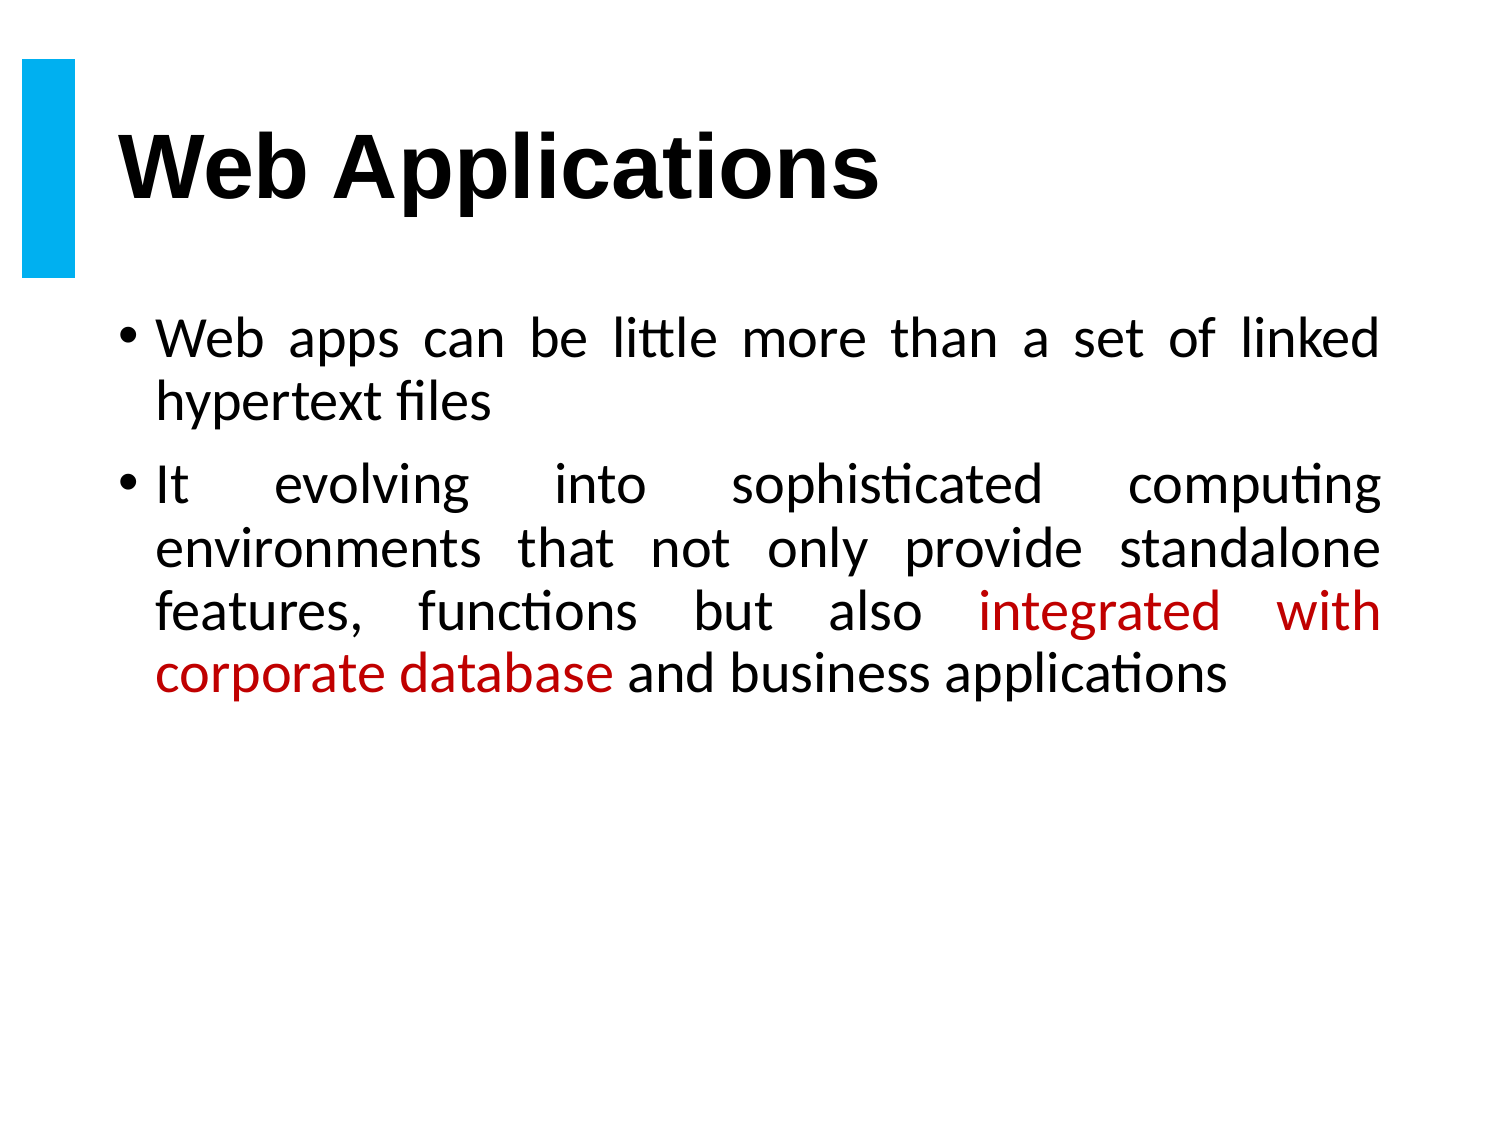

# Web Applications
Web apps can be little more than a set of linked hypertext files
It evolving into sophisticated computing environments that not only provide standalone features, functions but also integrated with corporate database and business applications